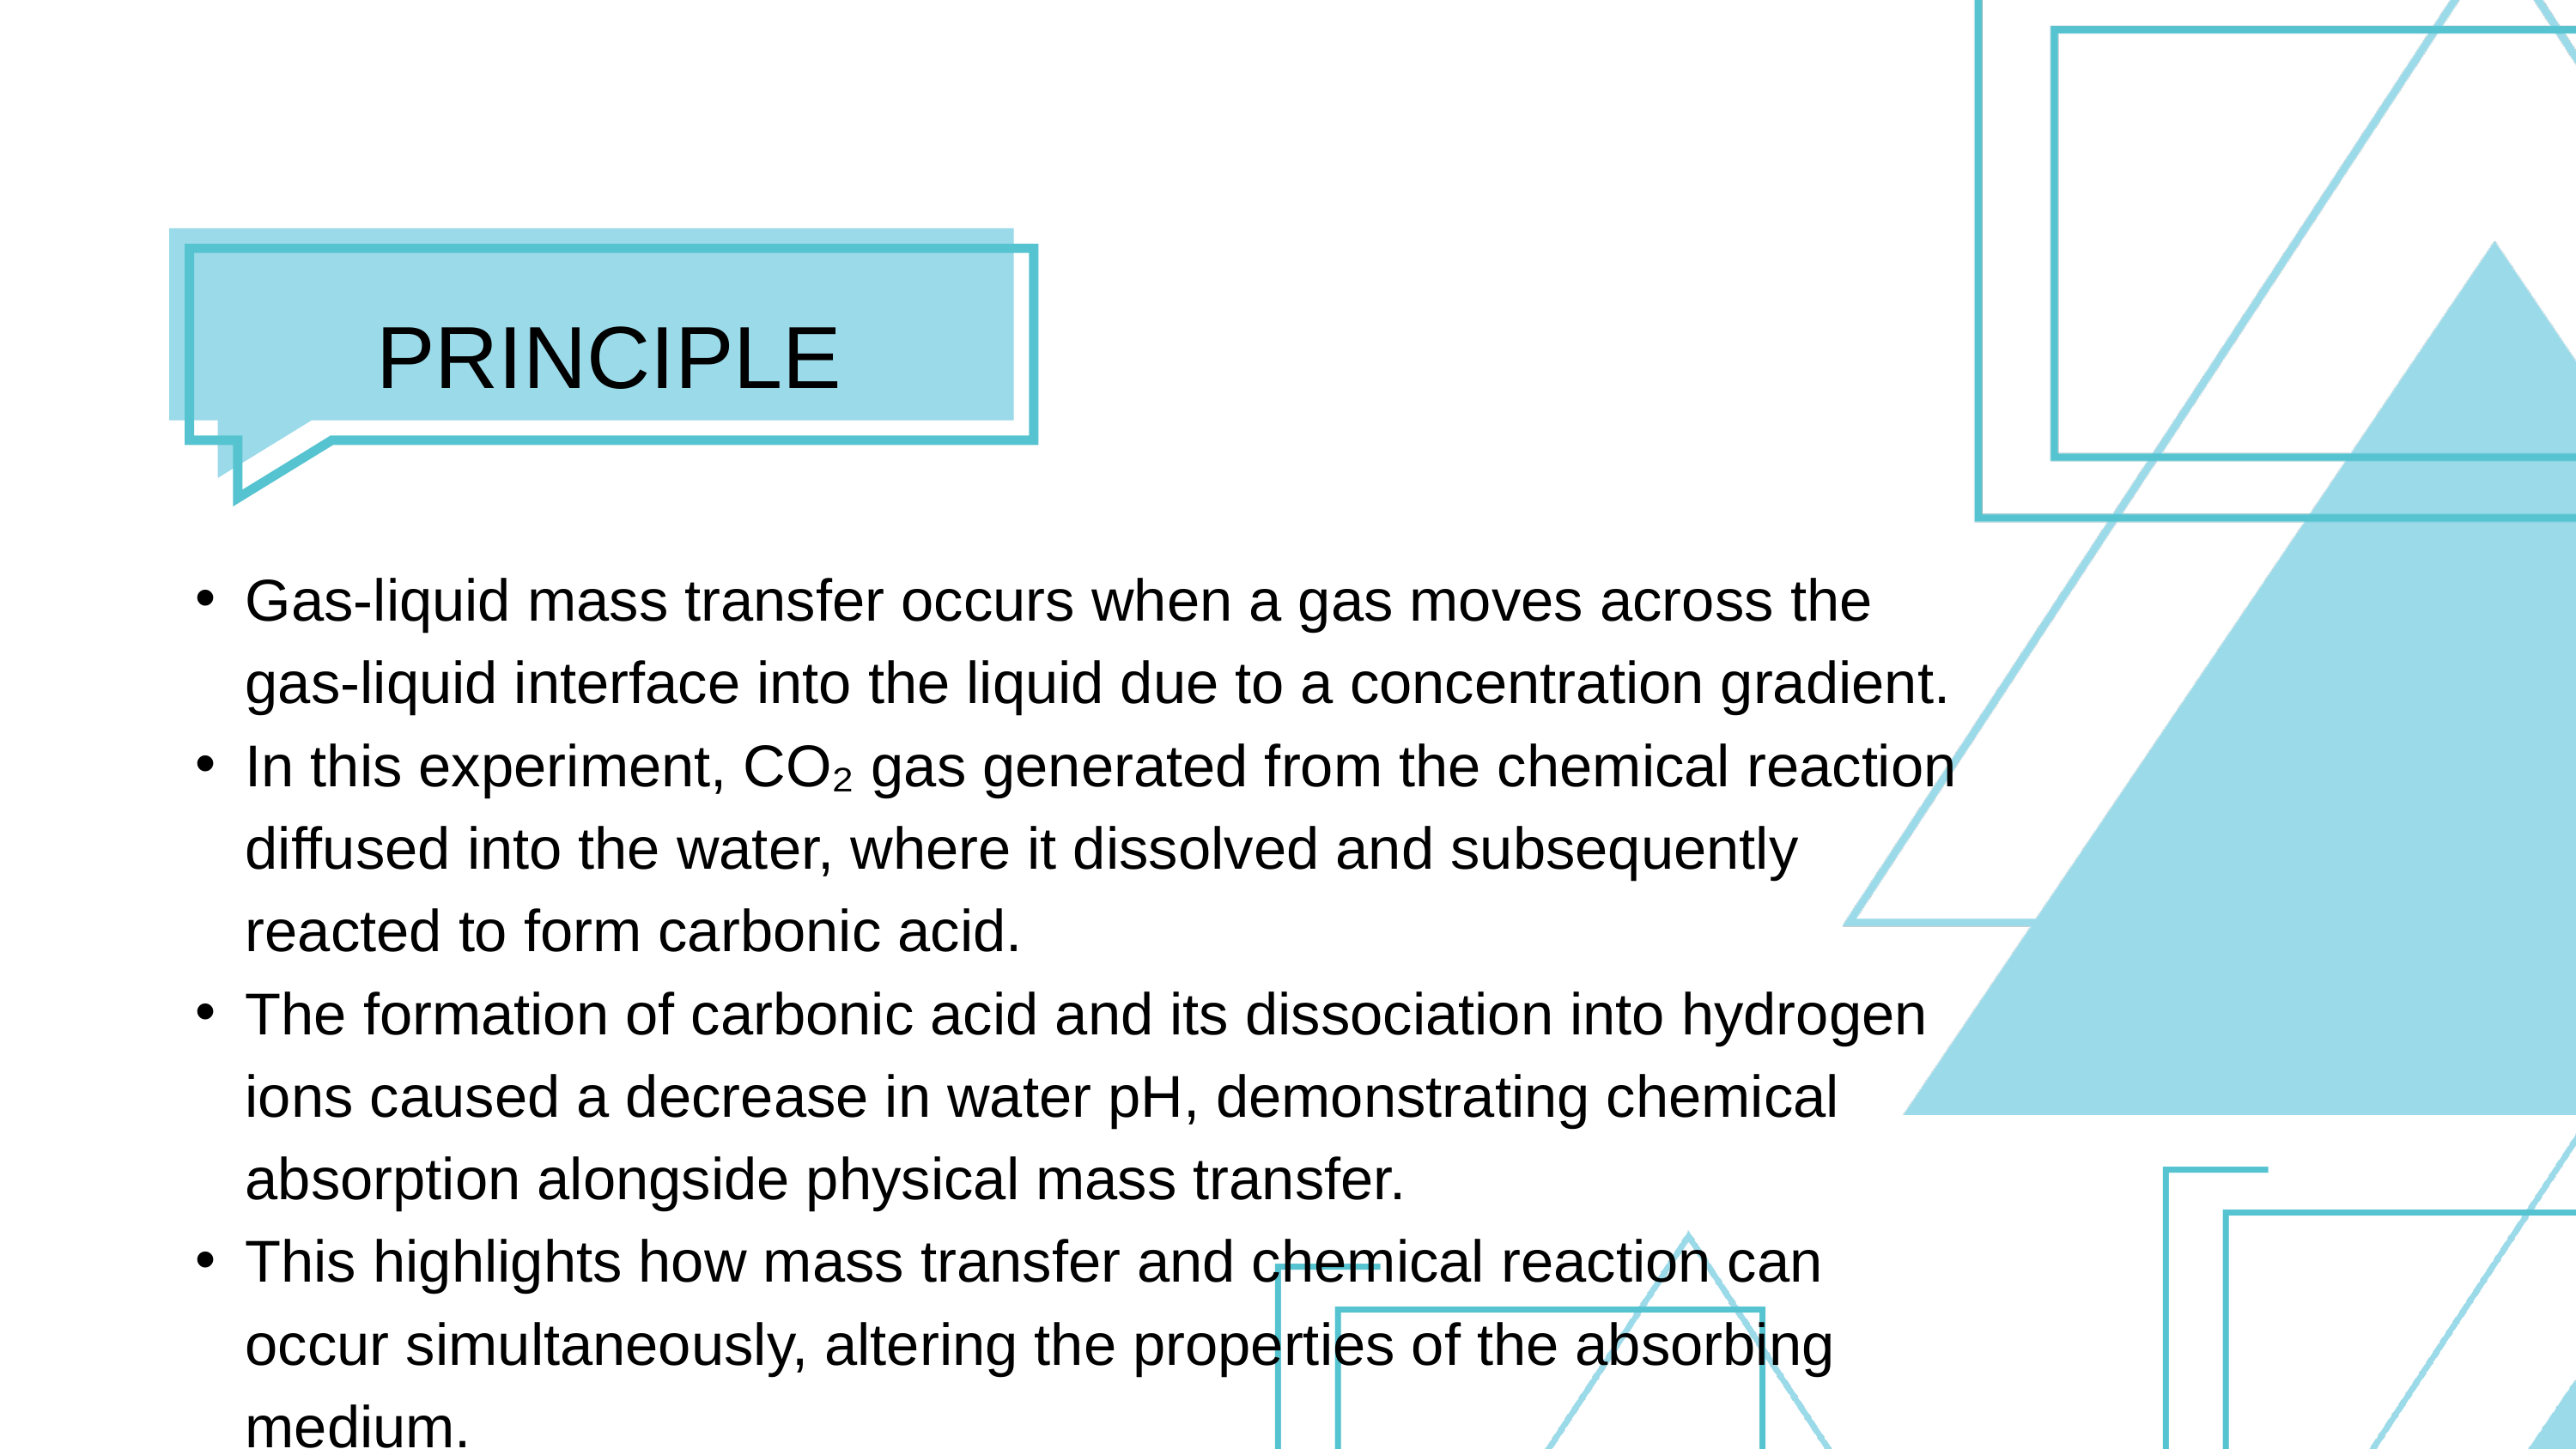

PRINCIPLE
Gas-liquid mass transfer occurs when a gas moves across the gas-liquid interface into the liquid due to a concentration gradient.
In this experiment, CO₂ gas generated from the chemical reaction diffused into the water, where it dissolved and subsequently reacted to form carbonic acid.
The formation of carbonic acid and its dissociation into hydrogen ions caused a decrease in water pH, demonstrating chemical absorption alongside physical mass transfer.
This highlights how mass transfer and chemical reaction can occur simultaneously, altering the properties of the absorbing medium.